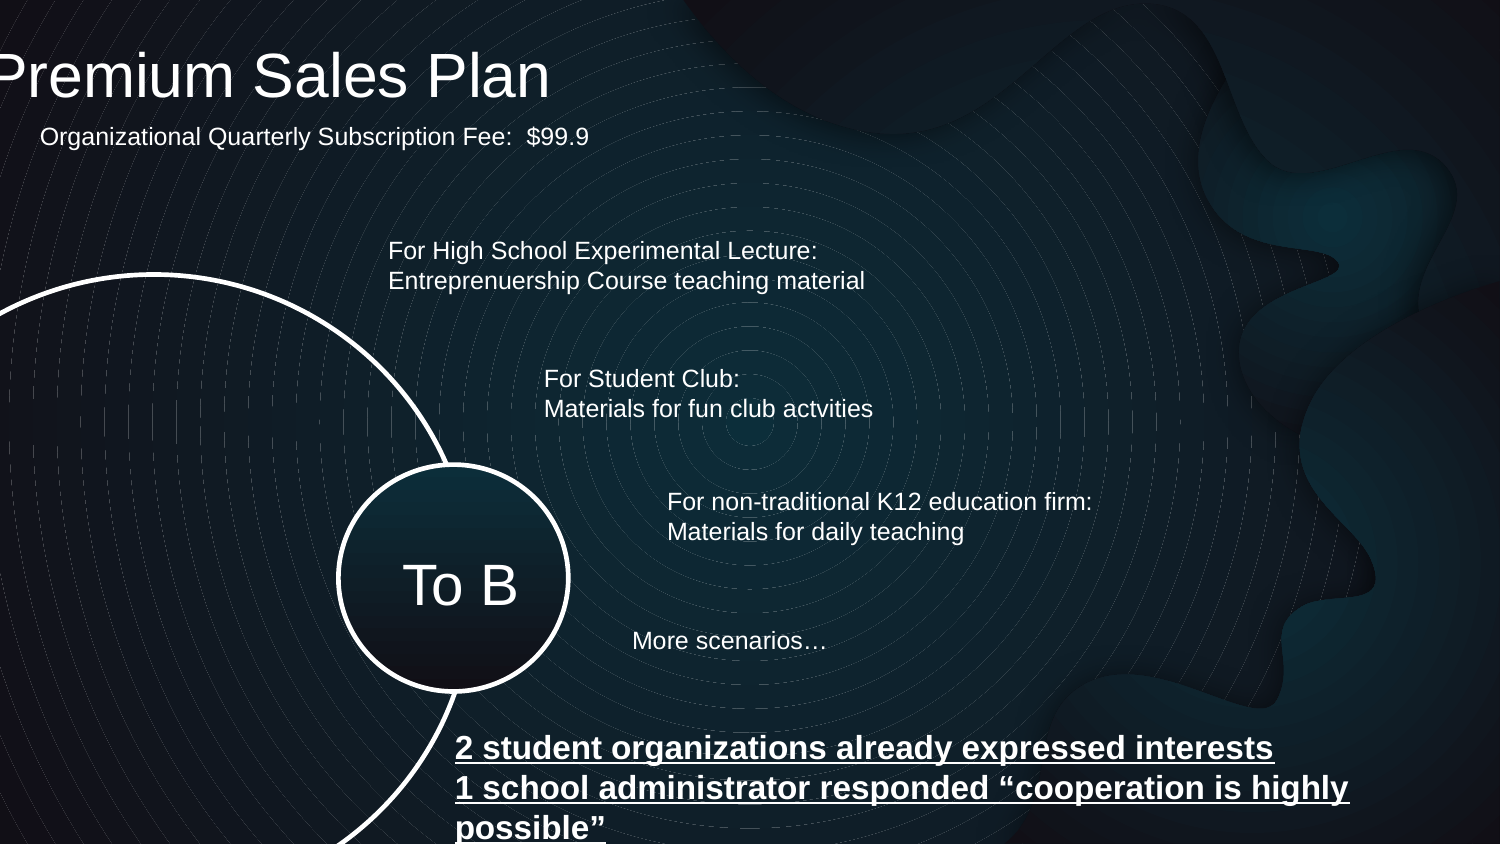

Premium Sales Plan
Organizational Quarterly Subscription Fee:  $99.9
For High School Experimental Lecture:
Entreprenuership Course teaching material

For Student Club:
Materials for fun club actvities
For non-traditional K12 education firm:
Materials for daily teaching
To B
More scenarios…
2 student organizations already expressed interests
1 school administrator responded “cooperation is highly possible”